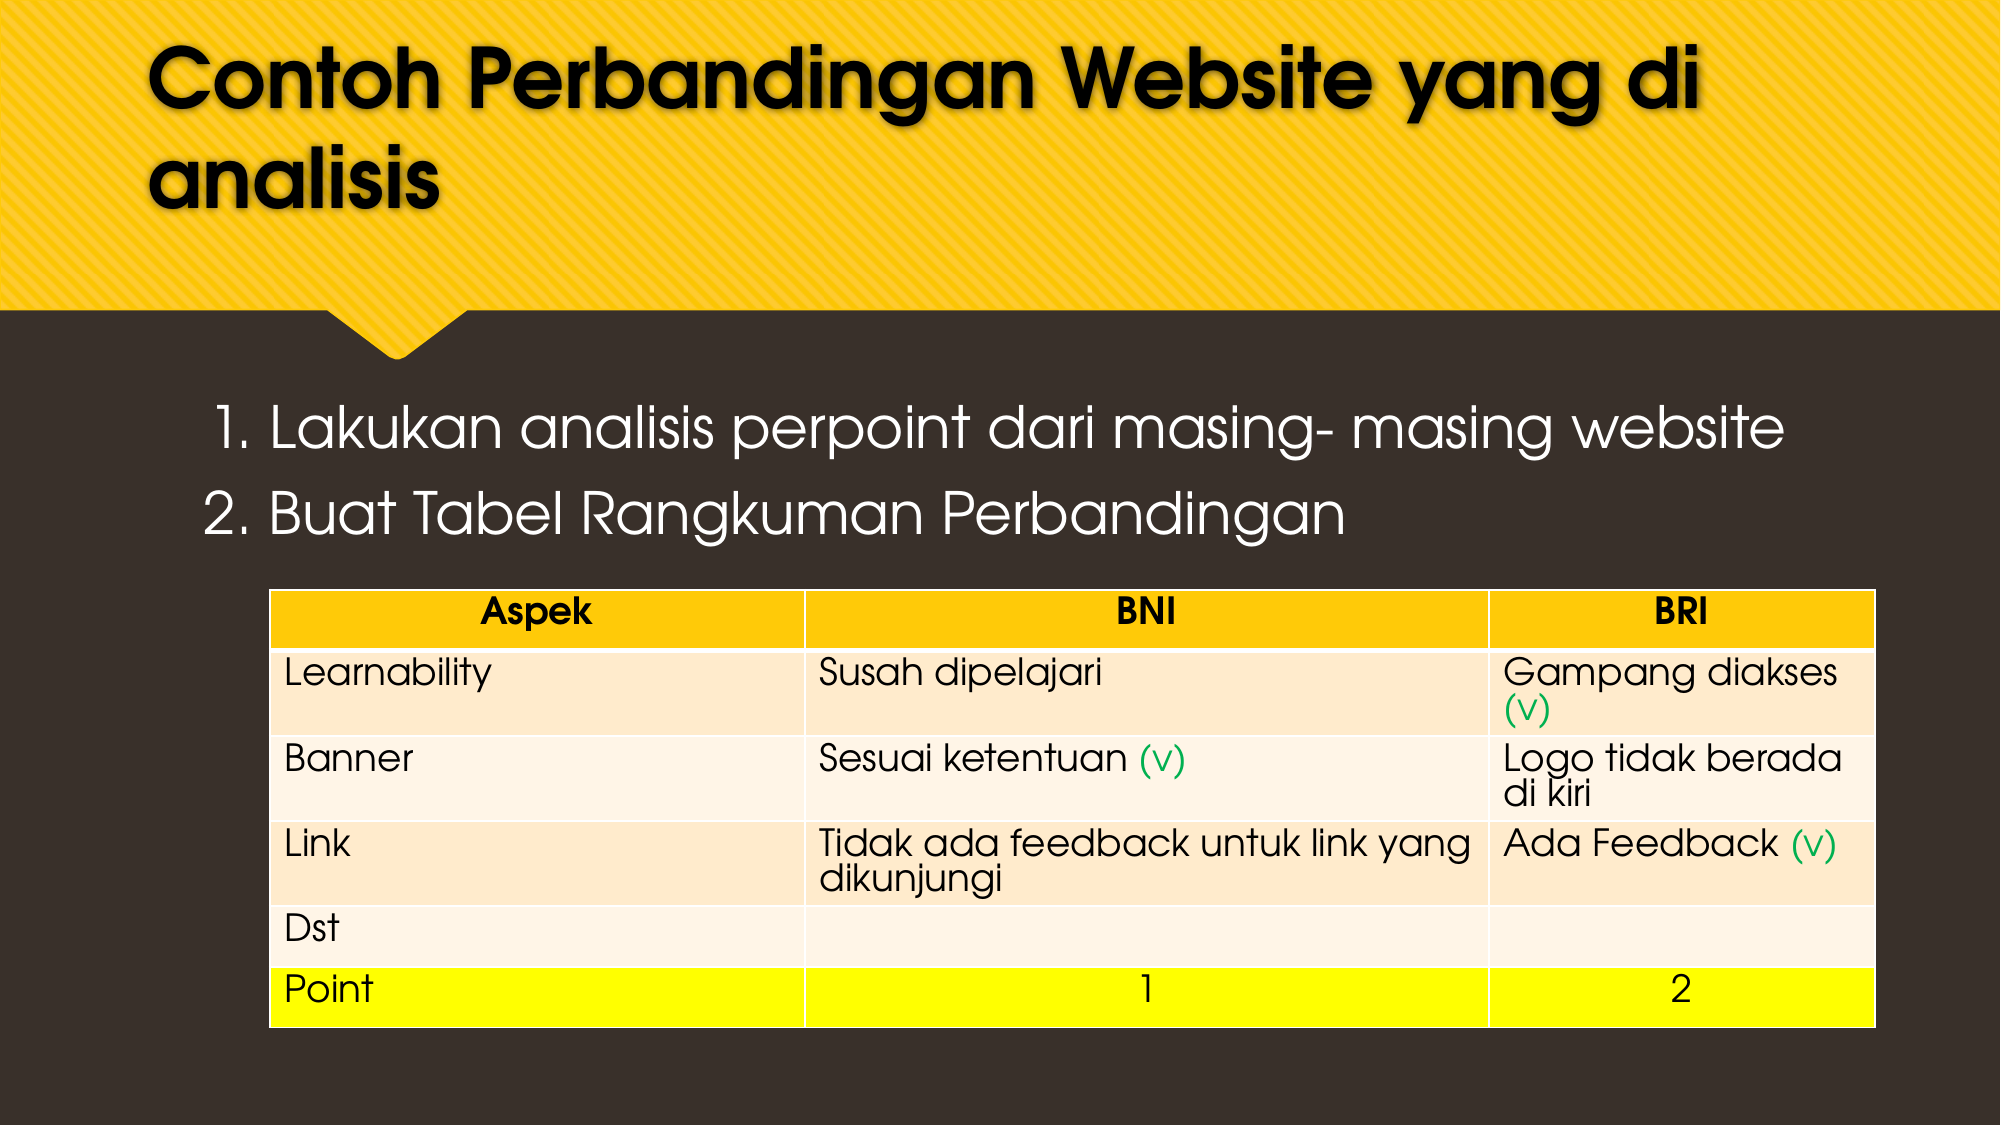

# Contoh Perbandingan Website yang di analisis
1. Lakukan analisis perpoint dari masing- masing website
2. Buat Tabel Rangkuman Perbandingan
| Aspek | BNI | BRI |
| --- | --- | --- |
| Learnability | Susah dipelajari | Gampang diakses (v) |
| Banner | Sesuai ketentuan (v) | Logo tidak berada di kiri |
| Link | Tidak ada feedback untuk link yang dikunjungi | Ada Feedback (v) |
| Dst |  |  |
| Point | 1 | 2 |